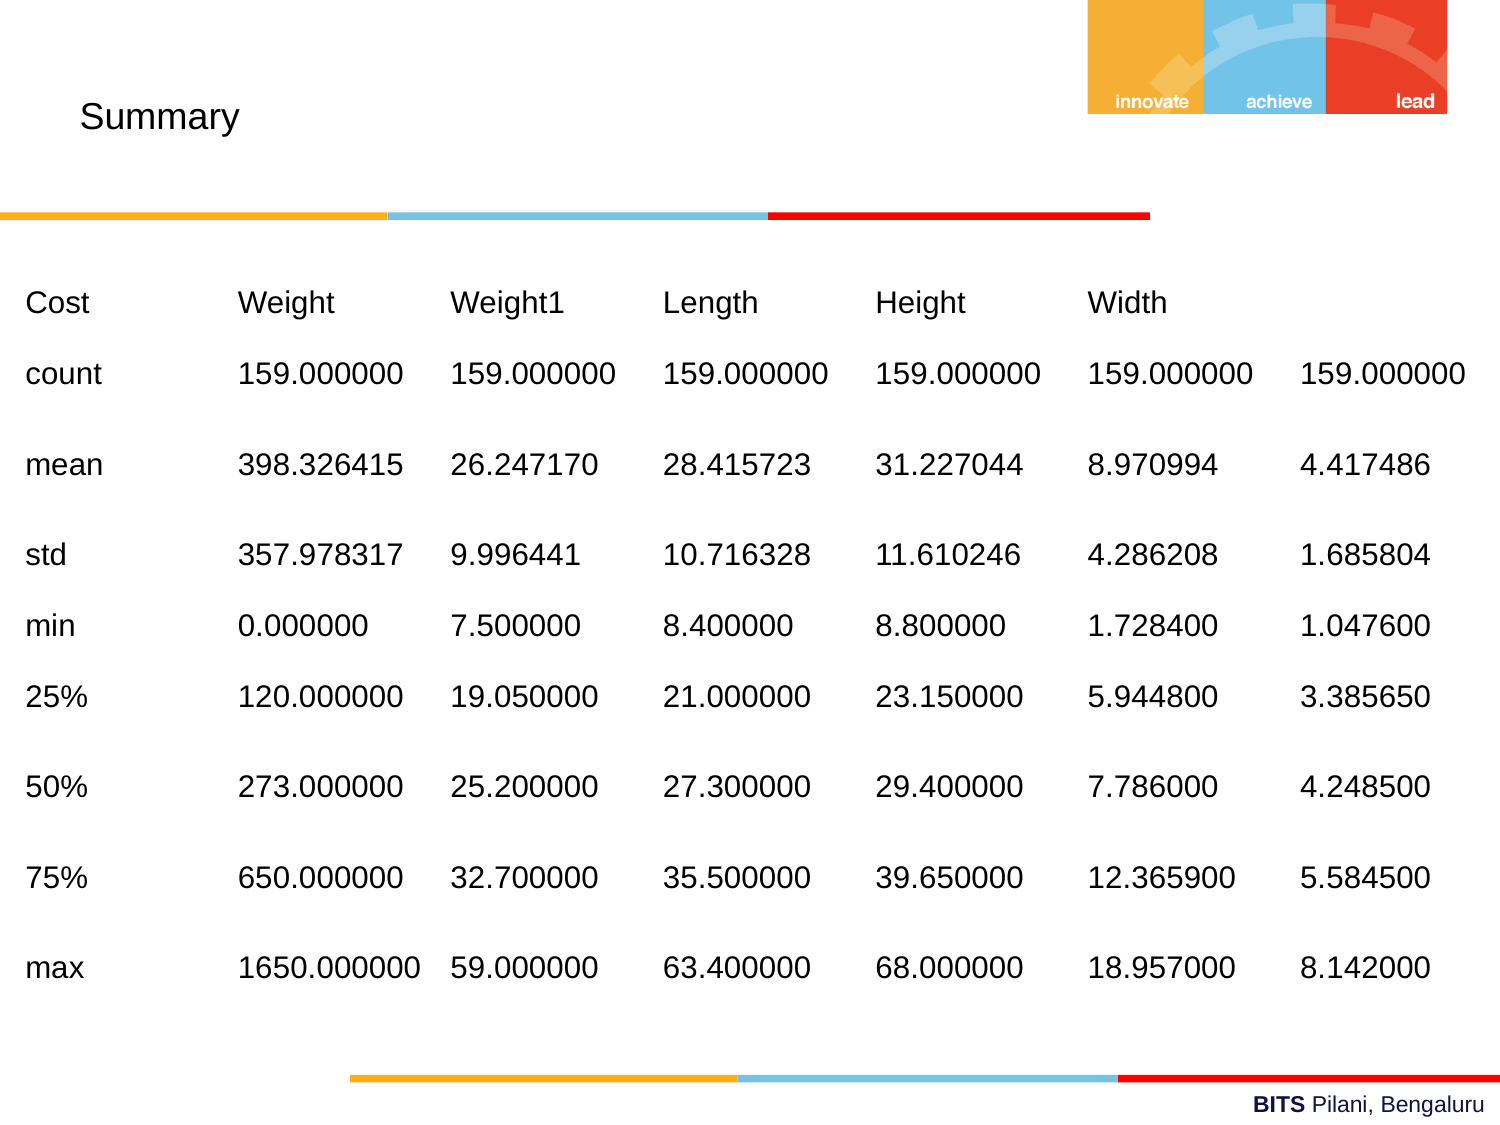

# Summary
| Cost | Weight | Weight1 | Length | Height | Width |  |
| --- | --- | --- | --- | --- | --- | --- |
| count | 159.000000 | 159.000000 | 159.000000 | 159.000000 | 159.000000 | 159.000000 |
| mean | 398.326415 | 26.247170 | 28.415723 | 31.227044 | 8.970994 | 4.417486 |
| std | 357.978317 | 9.996441 | 10.716328 | 11.610246 | 4.286208 | 1.685804 |
| min | 0.000000 | 7.500000 | 8.400000 | 8.800000 | 1.728400 | 1.047600 |
| 25% | 120.000000 | 19.050000 | 21.000000 | 23.150000 | 5.944800 | 3.385650 |
| 50% | 273.000000 | 25.200000 | 27.300000 | 29.400000 | 7.786000 | 4.248500 |
| 75% | 650.000000 | 32.700000 | 35.500000 | 39.650000 | 12.365900 | 5.584500 |
| max | 1650.000000 | 59.000000 | 63.400000 | 68.000000 | 18.957000 | 8.142000 |